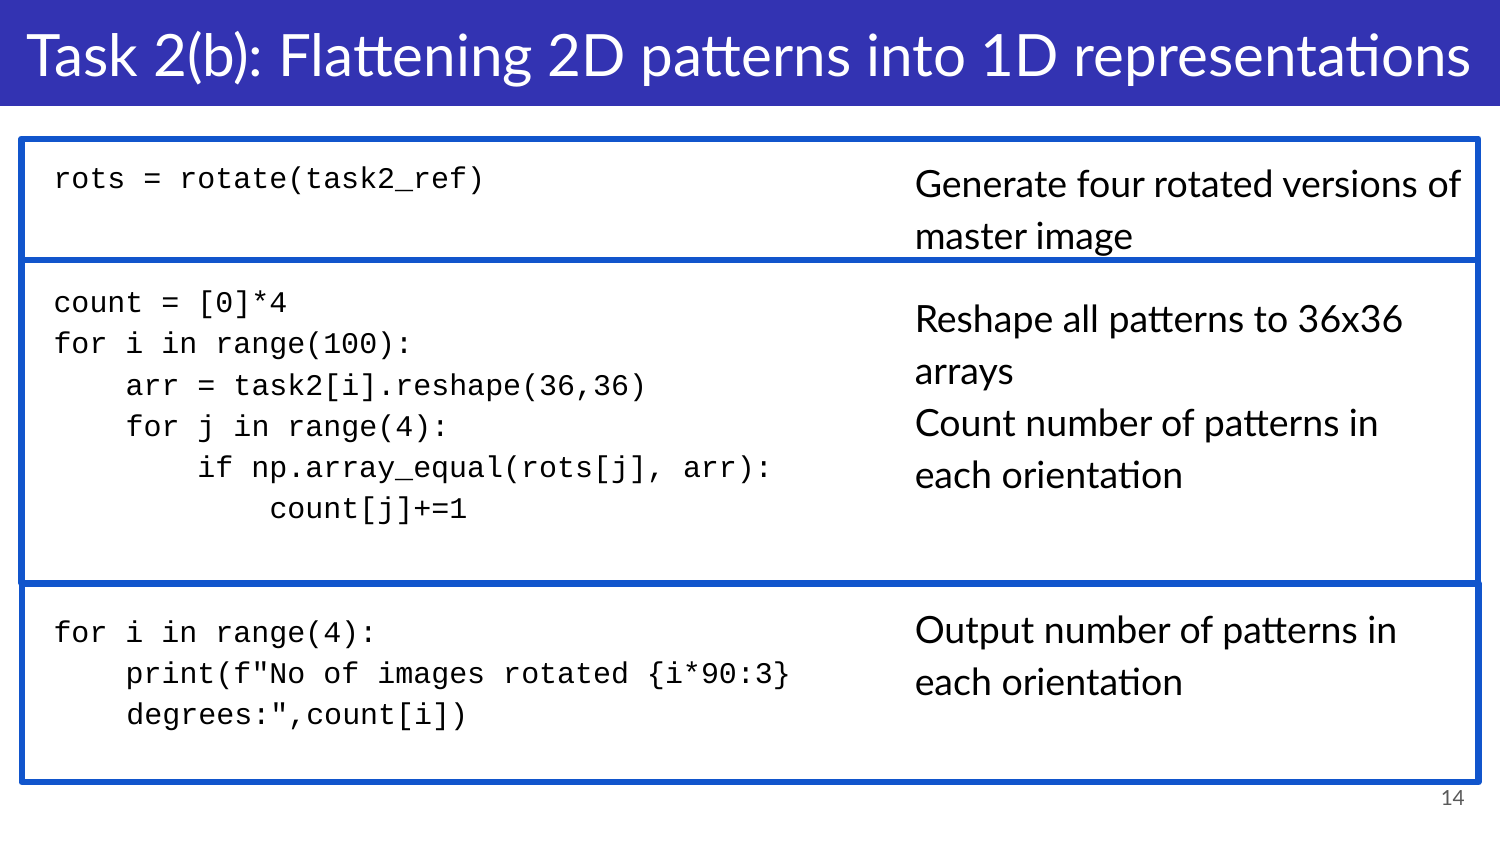

# Task 2(b): Flattening 2D patterns into 1D representations

rots = rotate(task2_ref)

count = [0]*4
for i in range(100):
    arr = task2[i].reshape(36,36)
    for j in range(4):
        if np.array_equal(rots[j], arr):
            count[j]+=1

for i in range(4):
    print(f"No of images rotated {i*90:3}
degrees:",count[i])
Generate four rotated versions of master image

Reshape all patterns to 36x36 arrays
Count number of patterns in each orientation

Output number of patterns in each orientation

14